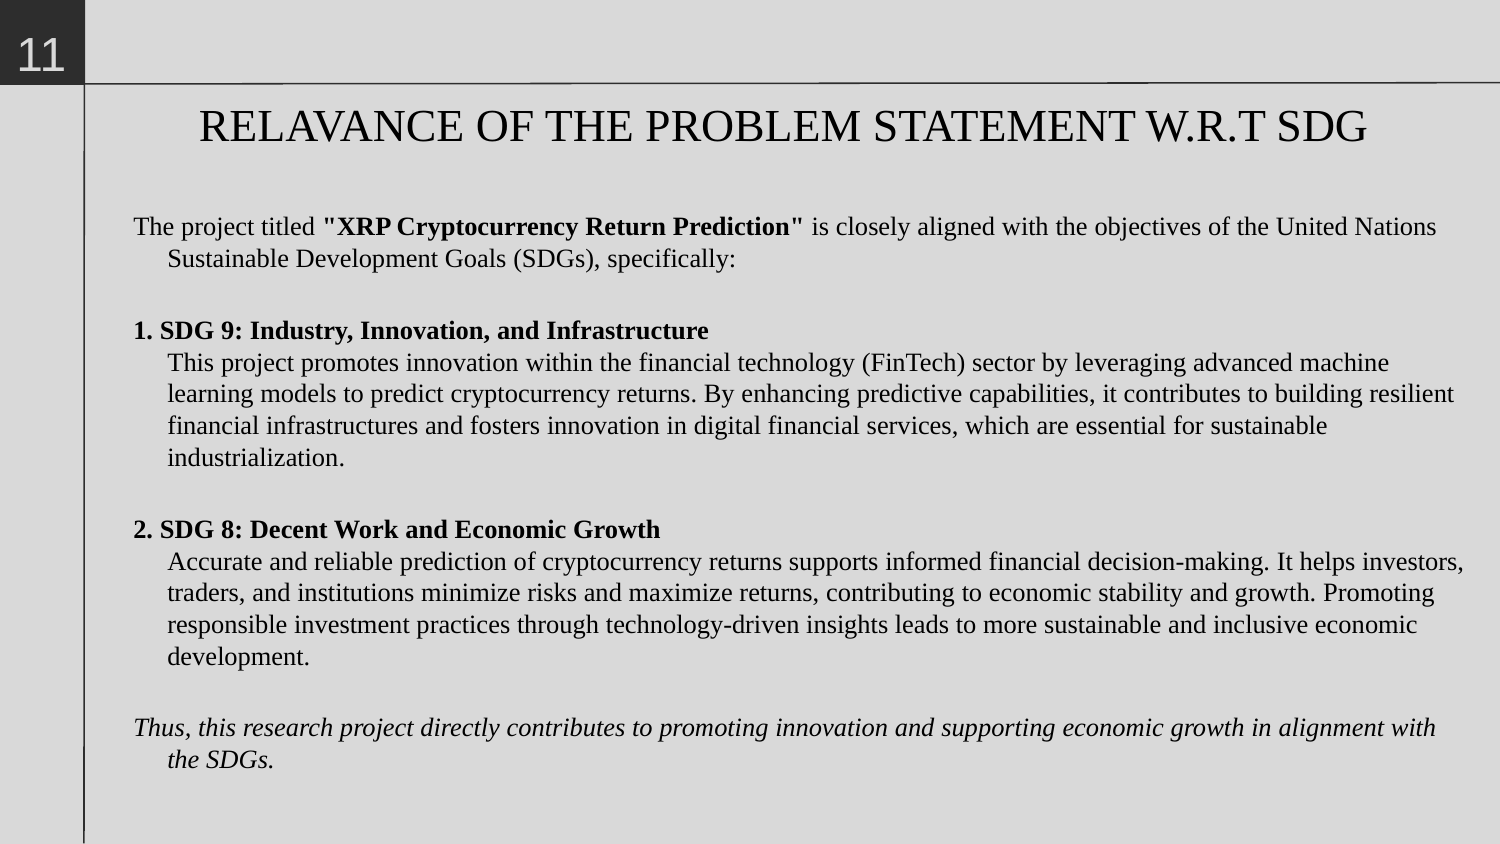

11
# RELAVANCE OF THE PROBLEM STATEMENT W.R.T SDG
The project titled "XRP Cryptocurrency Return Prediction" is closely aligned with the objectives of the United Nations Sustainable Development Goals (SDGs), specifically:

1. SDG 9: Industry, Innovation, and Infrastructure
This project promotes innovation within the financial technology (FinTech) sector by leveraging advanced machine learning models to predict cryptocurrency returns. By enhancing predictive capabilities, it contributes to building resilient financial infrastructures and fosters innovation in digital financial services, which are essential for sustainable industrialization.

2. SDG 8: Decent Work and Economic Growth
Accurate and reliable prediction of cryptocurrency returns supports informed financial decision-making. It helps investors, traders, and institutions minimize risks and maximize returns, contributing to economic stability and growth. Promoting responsible investment practices through technology-driven insights leads to more sustainable and inclusive economic development.

Thus, this research project directly contributes to promoting innovation and supporting economic growth in alignment with the SDGs.